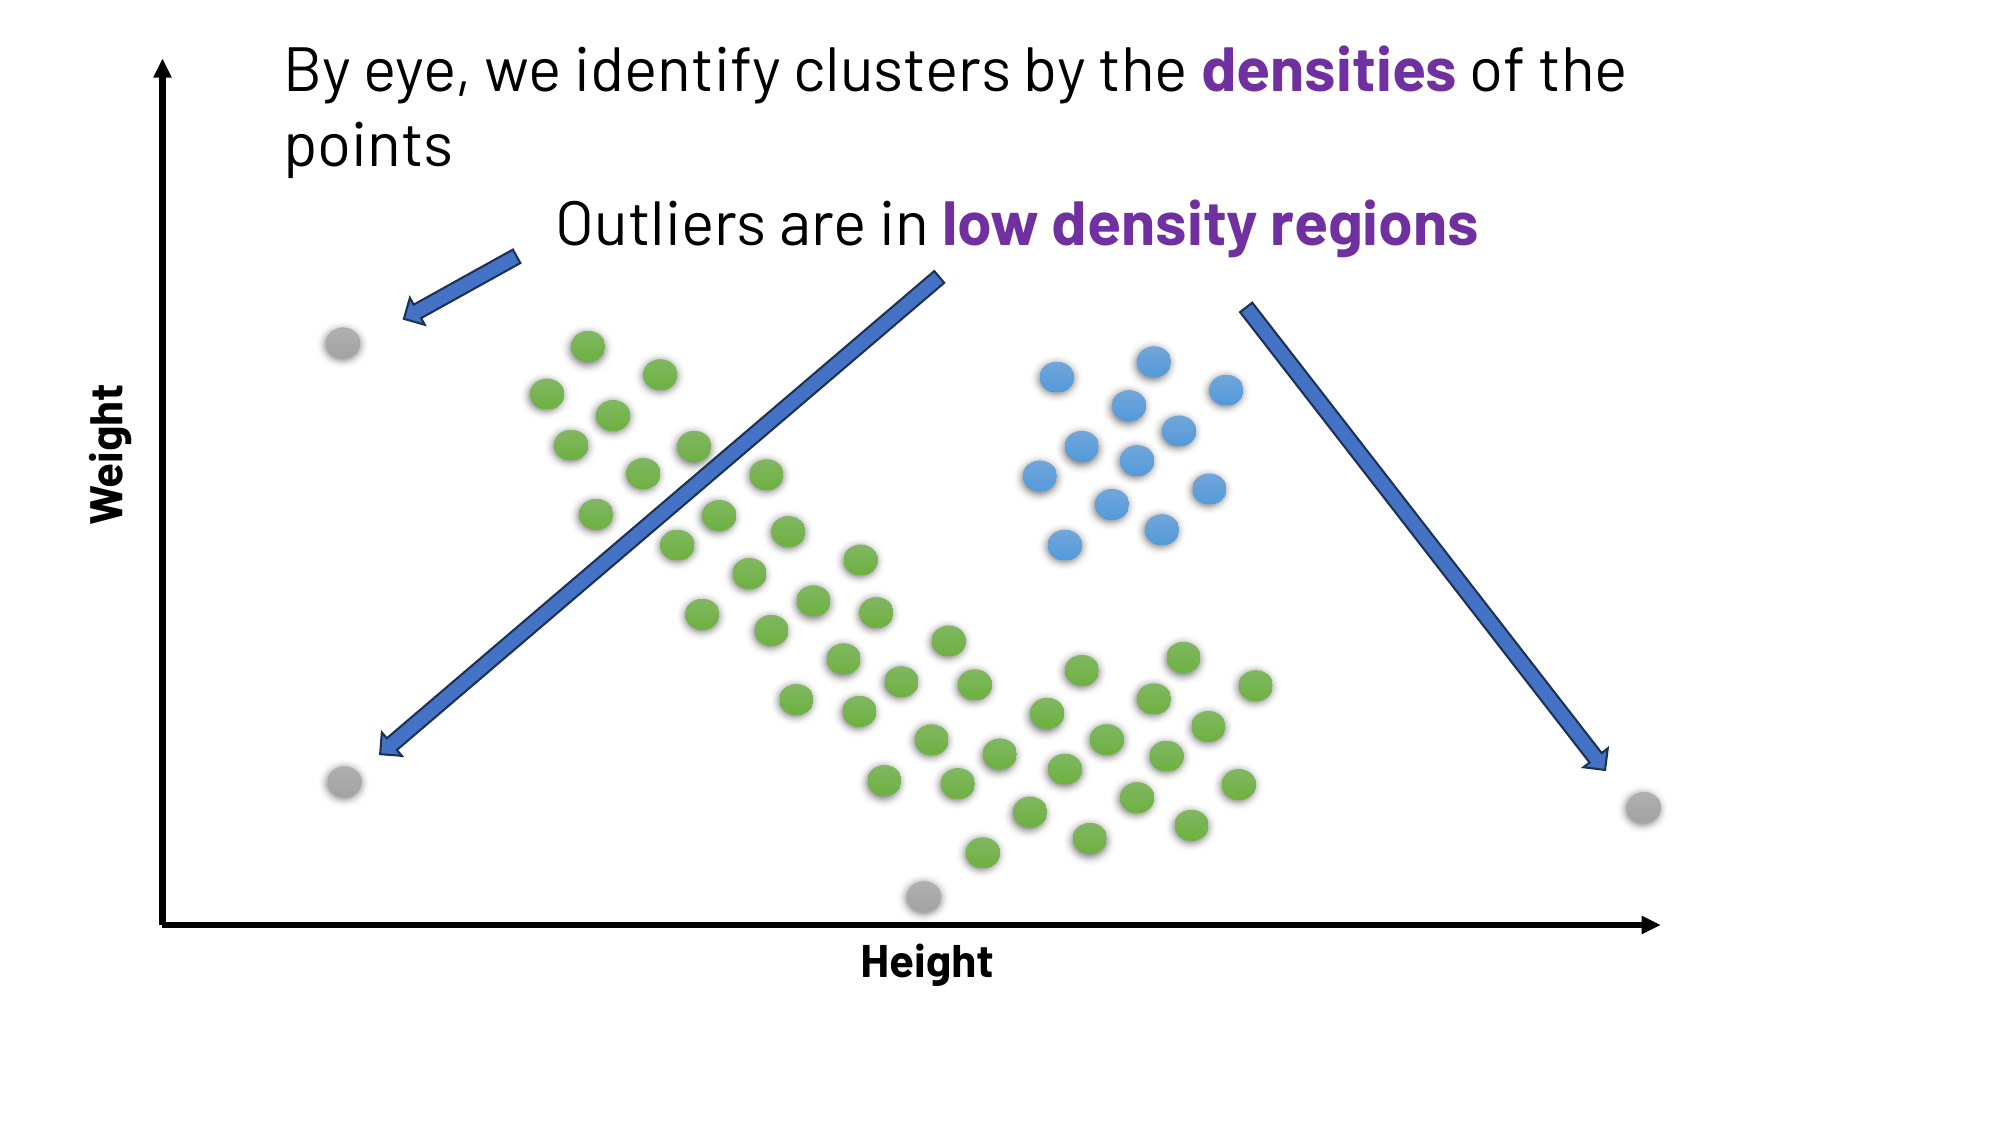

By eye, we identify clusters by the densities of the points
Outliers are in low density regions

Weight

Height